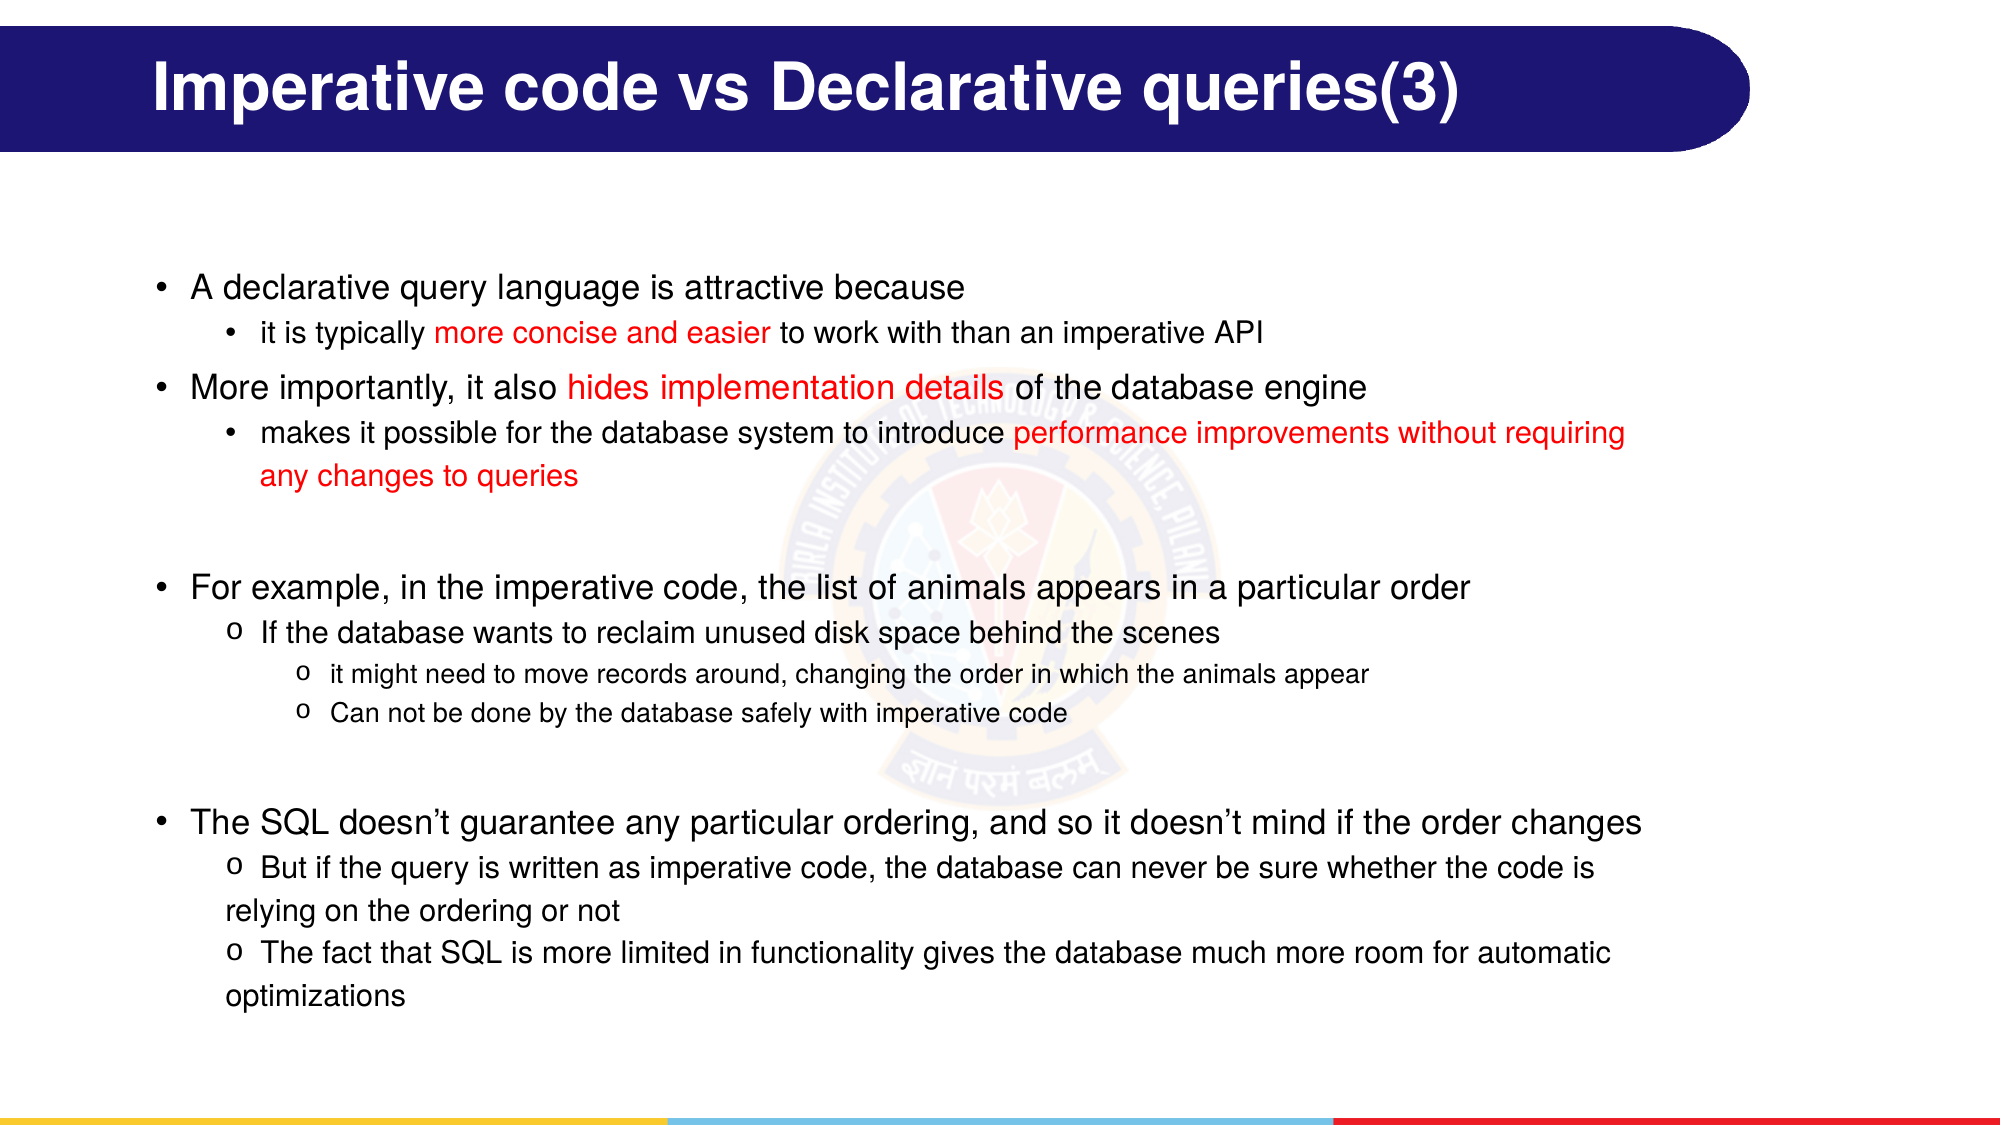

# Imperative code vs Declarative queries(3)

A declarative query language is attractive because
it is typically more concise and easier to work with than an imperative API
More importantly, it also hides implementation details of the database engine
makes it possible for the database system to introduce performance improvements without requiring
    any changes to queries

For example, in the imperative code, the list of animals appears in a particular order
If the database wants to reclaim unused disk space behind the scenes
it might need to move records around, changing the order in which the animals appear
Can not be done by the database safely with imperative code

The SQL doesn’t guarantee any particular ordering, and so it doesn’t mind if the order changes
But if the query is written as imperative code, the database can never be sure whether the code is
relying on the ordering or not
The fact that SQL is more limited in functionality gives the database much more room for automatic
optimizations